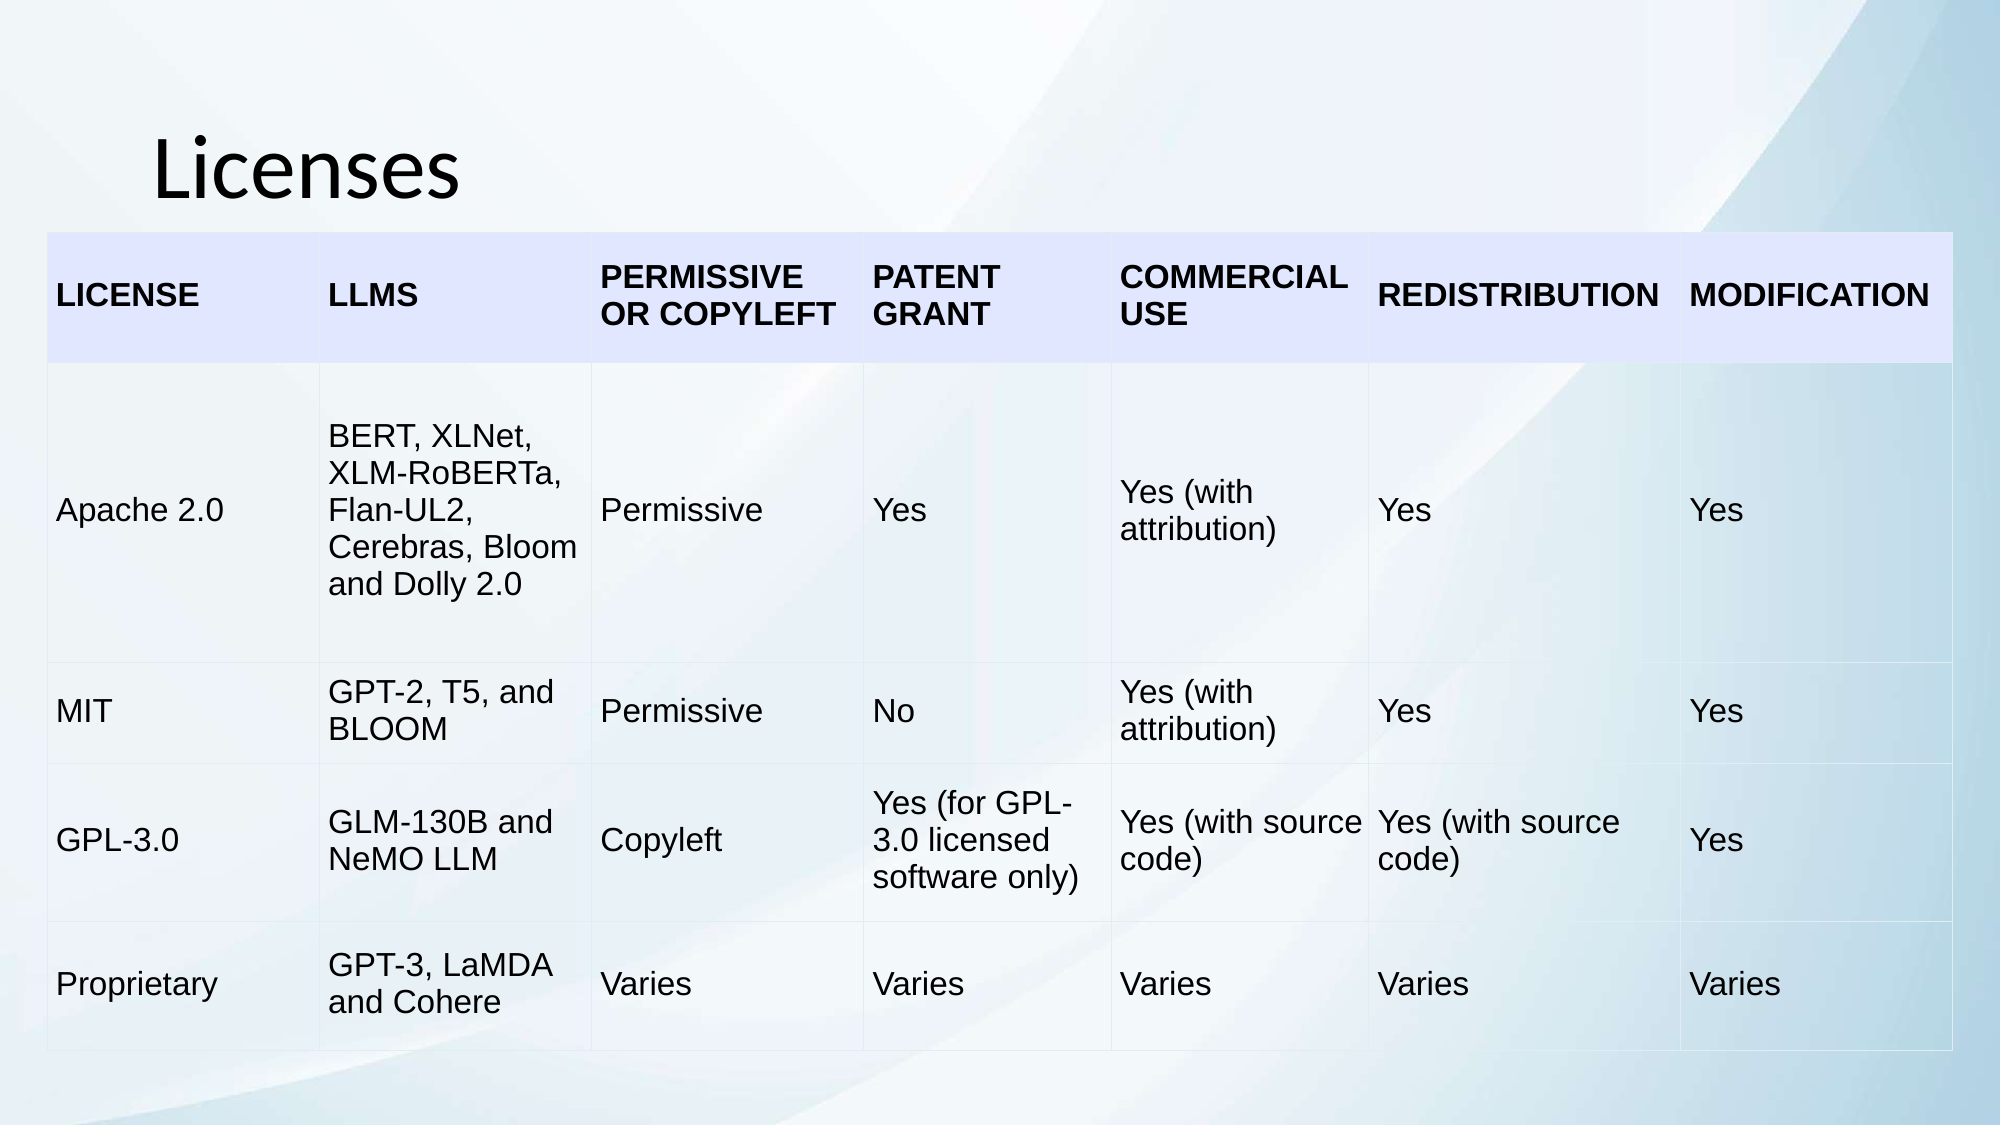

# Licenses
| LICENSE | LLMS | PERMISSIVE OR COPYLEFT | PATENT GRANT | COMMERCIAL USE | REDISTRIBUTION | MODIFICATION |
| --- | --- | --- | --- | --- | --- | --- |
| Apache 2.0 | BERT, XLNet, XLM-RoBERTa, Flan-UL2, Cerebras, Bloom and Dolly 2.0 | Permissive | Yes | Yes (with attribution) | Yes | Yes |
| MIT | GPT-2, T5, and BLOOM | Permissive | No | Yes (with attribution) | Yes | Yes |
| GPL-3.0 | GLM-130B and NeMO LLM | Copyleft | Yes (for GPL-3.0 licensed software only) | Yes (with source code) | Yes (with source code) | Yes |
| Proprietary | GPT-3, LaMDA and Cohere | Varies | Varies | Varies | Varies | Varies |